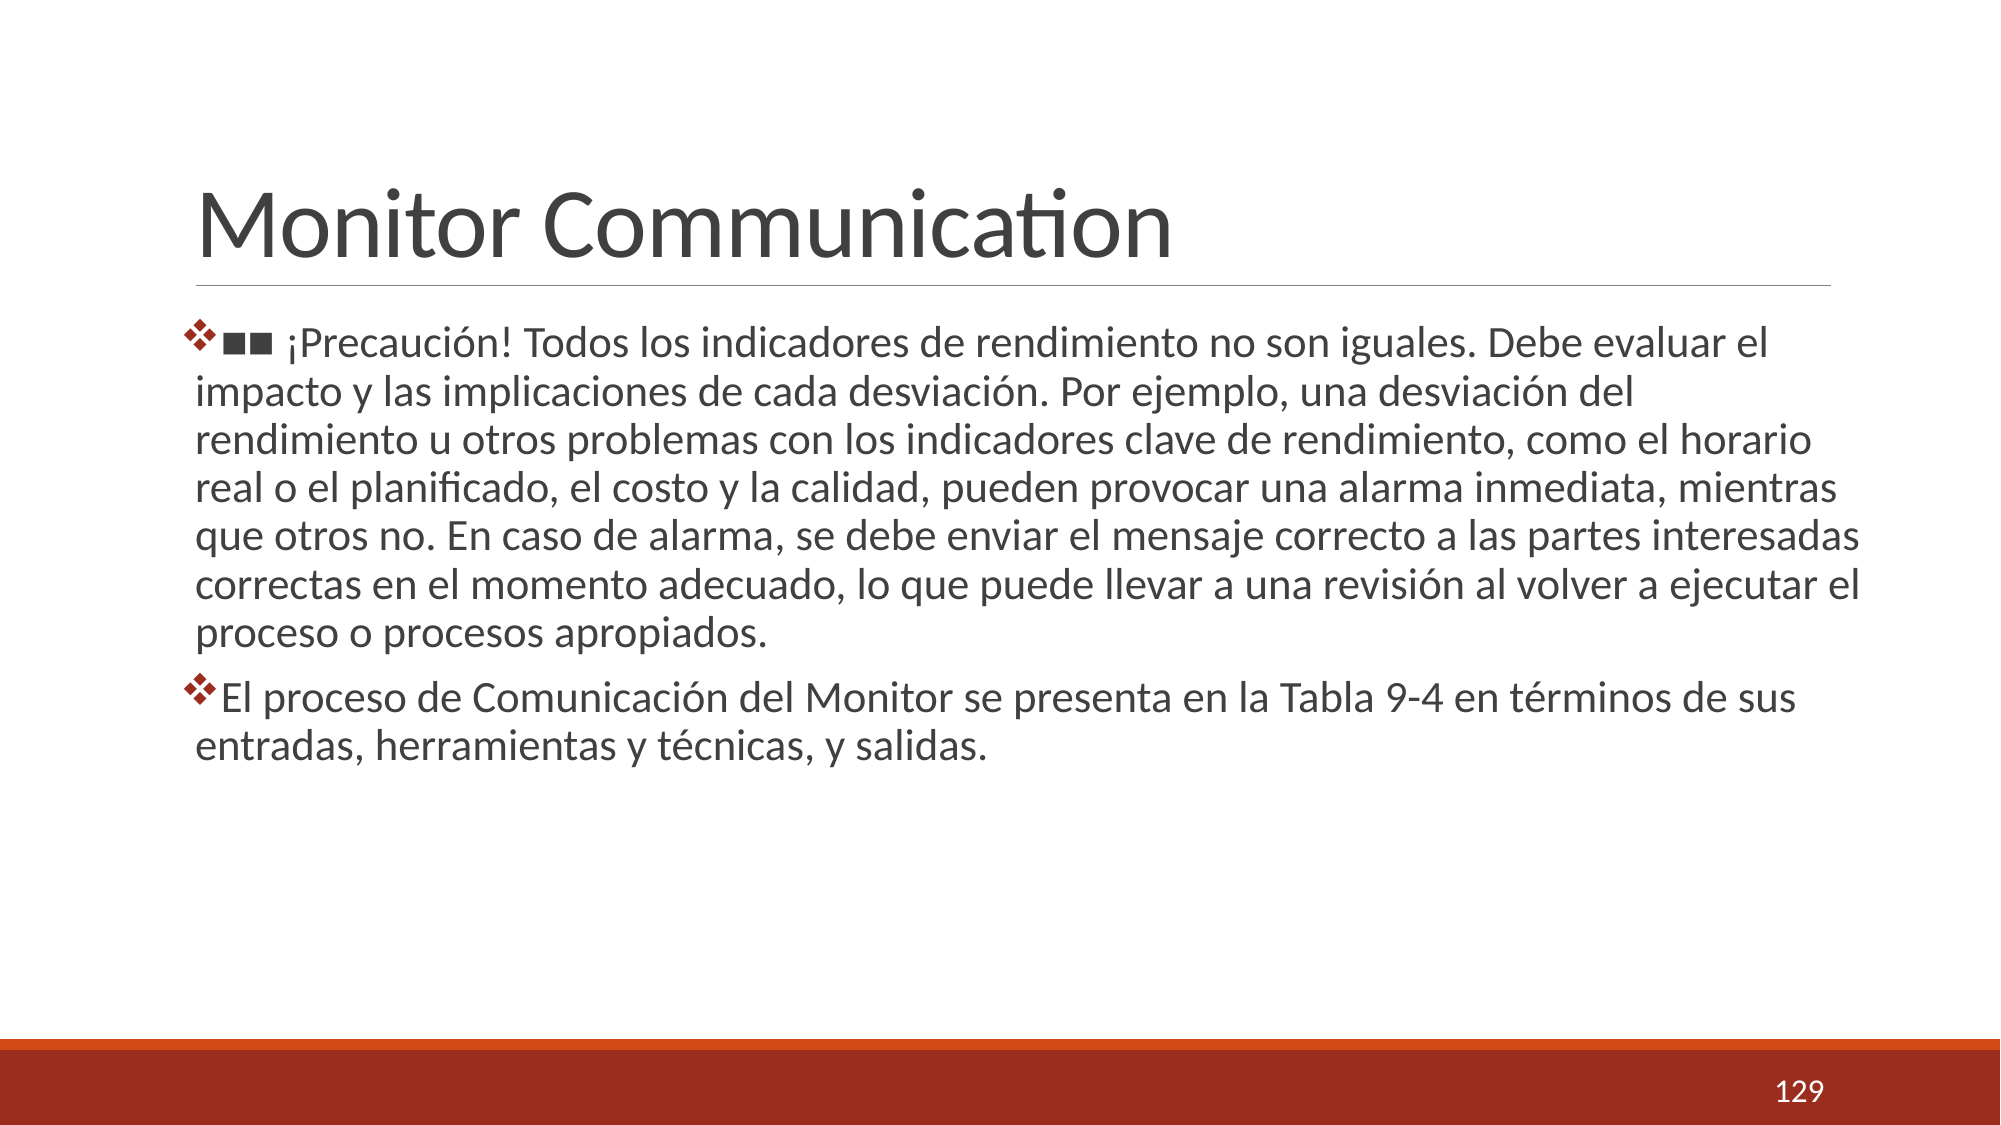

# Monitor Communication
■■ ¡Precaución! Todos los indicadores de rendimiento no son iguales. Debe evaluar el impacto y las implicaciones de cada desviación. Por ejemplo, una desviación del rendimiento u otros problemas con los indicadores clave de rendimiento, como el horario real o el planificado, el costo y la calidad, pueden provocar una alarma inmediata, mientras que otros no. En caso de alarma, se debe enviar el mensaje correcto a las partes interesadas correctas en el momento adecuado, lo que puede llevar a una revisión al volver a ejecutar el proceso o procesos apropiados.
El proceso de Comunicación del Monitor se presenta en la Tabla 9-4 en términos de sus entradas, herramientas y técnicas, y salidas.
129